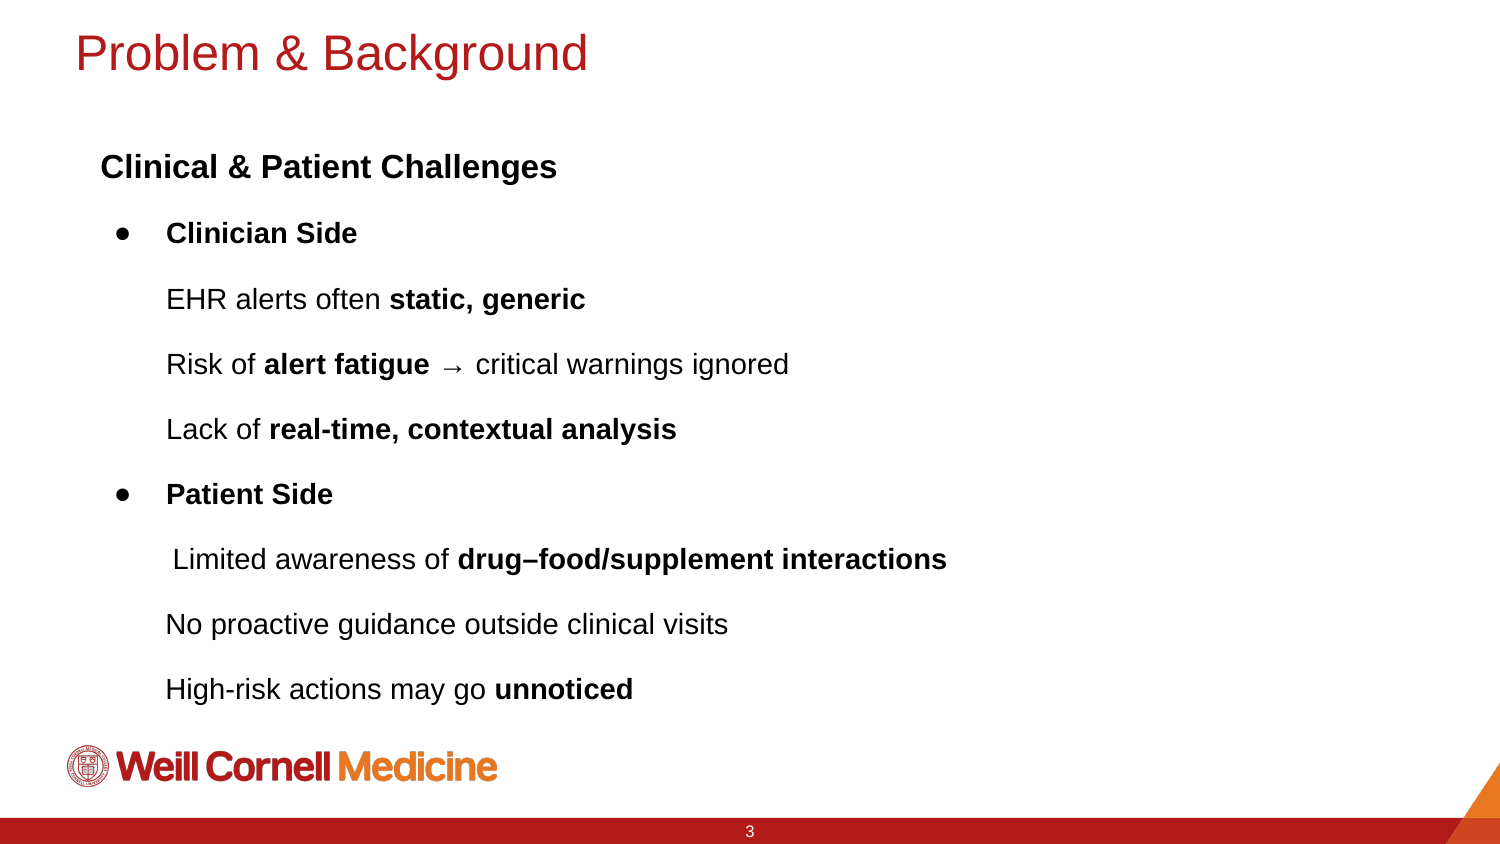

# Problem & Background
 Clinical & Patient Challenges
Clinician Side
EHR alerts often static, generic
Risk of alert fatigue → critical warnings ignored
Lack of real-time, contextual analysis
Patient Side
            Limited awareness of drug–food/supplement interactions
         No proactive guidance outside clinical visits
         High-risk actions may go unnoticed